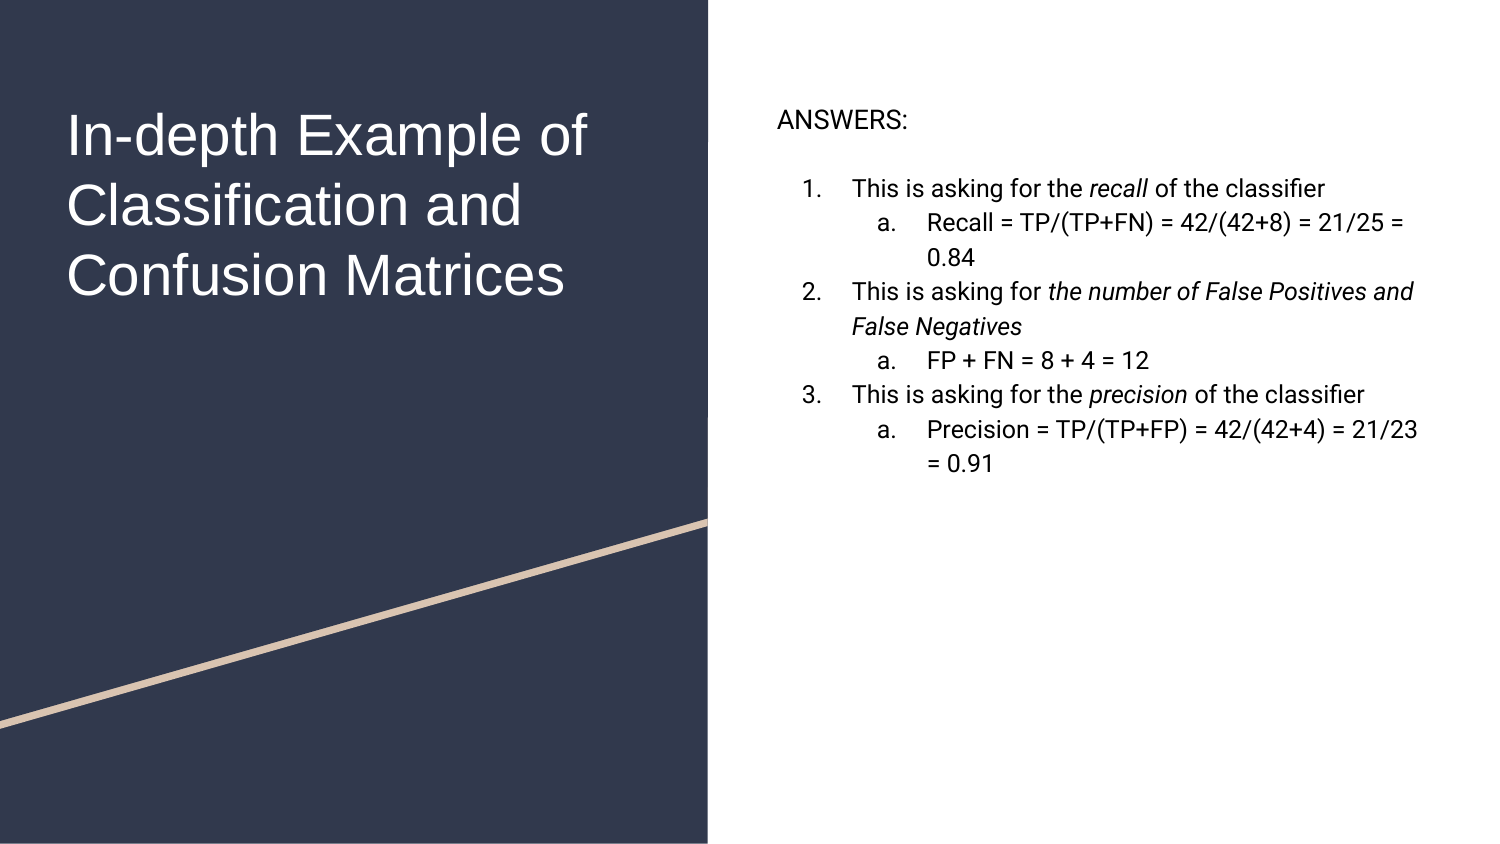

# In-depth Example of Classification and Confusion Matrices
ANSWERS:
This is asking for the recall of the classifier
Recall = TP/(TP+FN) = 42/(42+8) = 21/25 = 0.84
This is asking for the number of False Positives and False Negatives
FP + FN = 8 + 4 = 12
This is asking for the precision of the classifier
Precision = TP/(TP+FP) = 42/(42+4) = 21/23 = 0.91